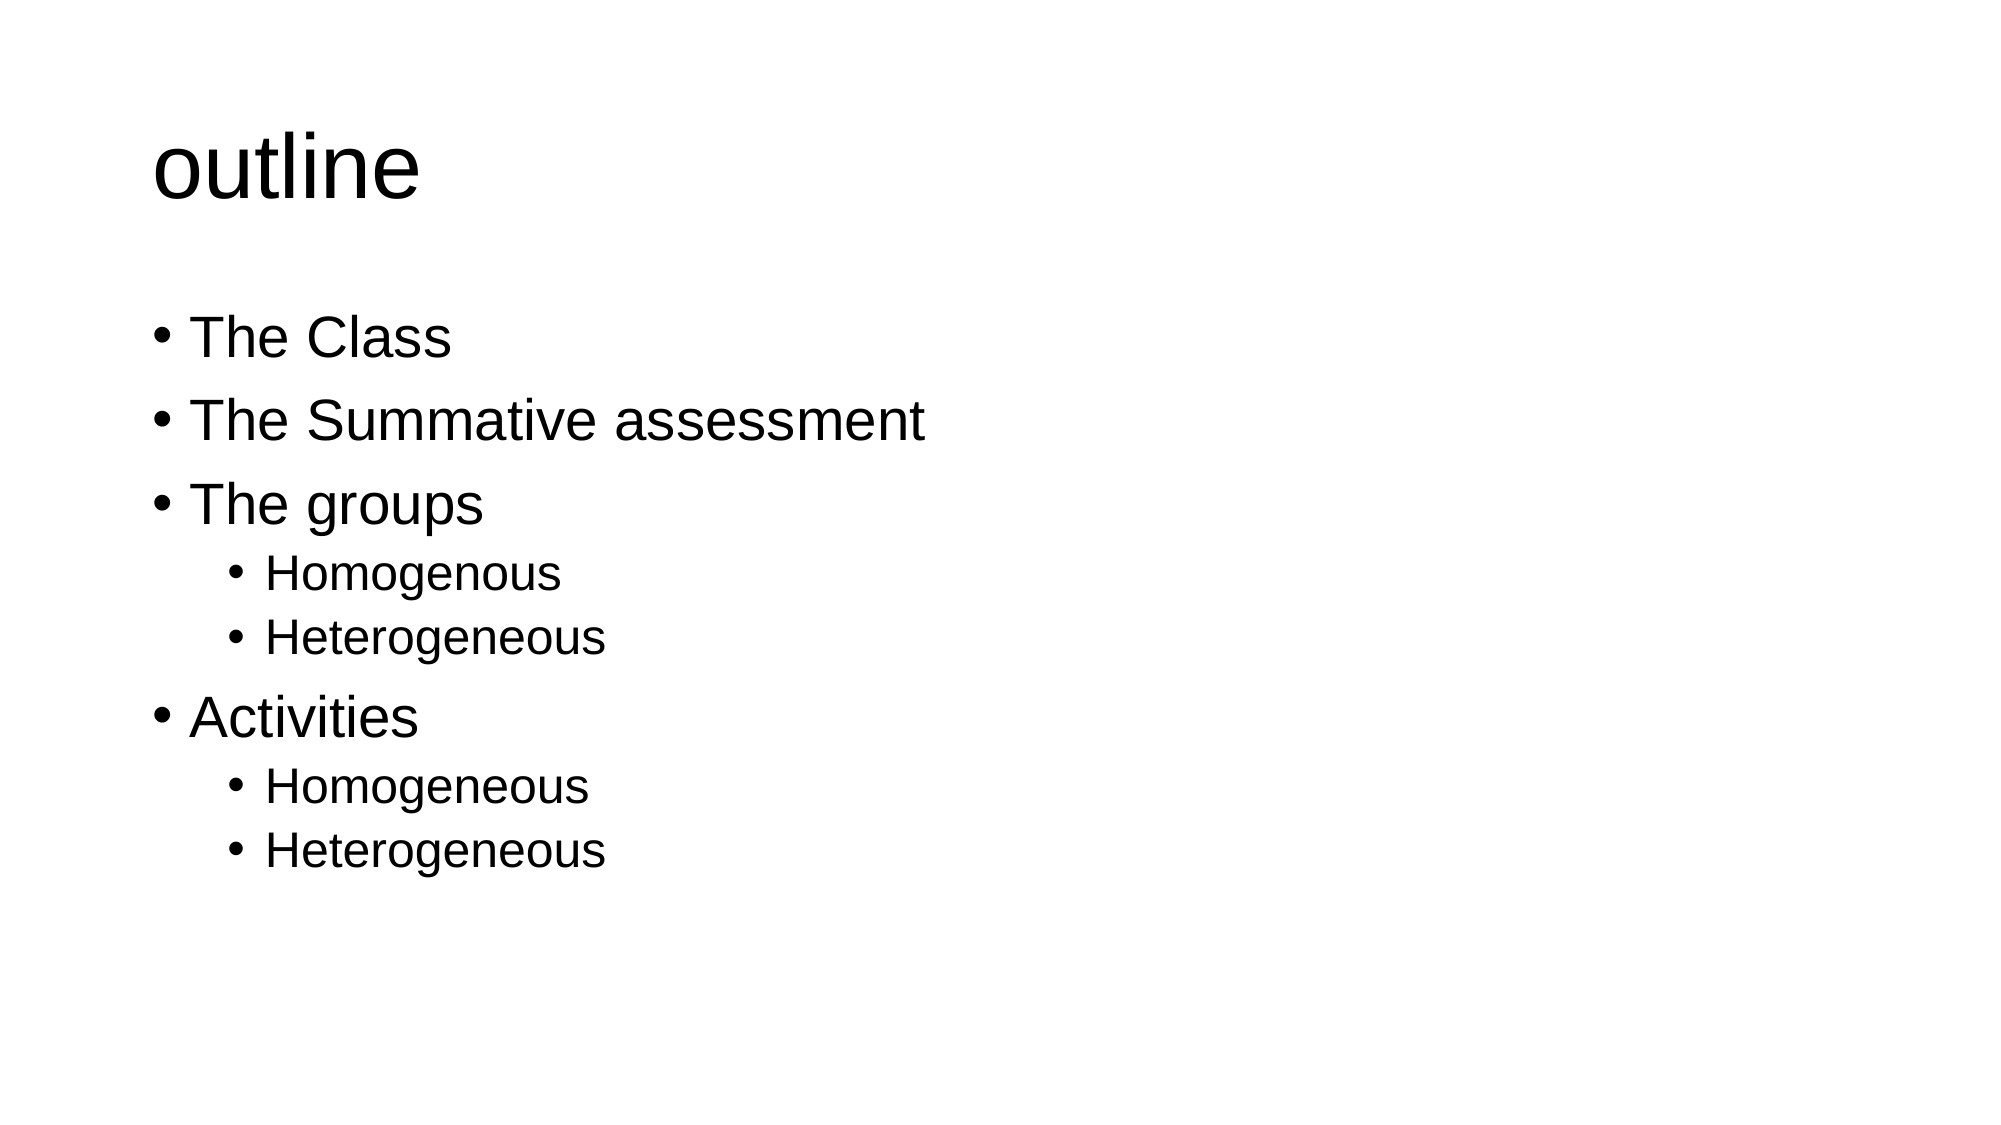

# outline
The Class
The Summative assessment
The groups
Homogenous
Heterogeneous
Activities
Homogeneous
Heterogeneous